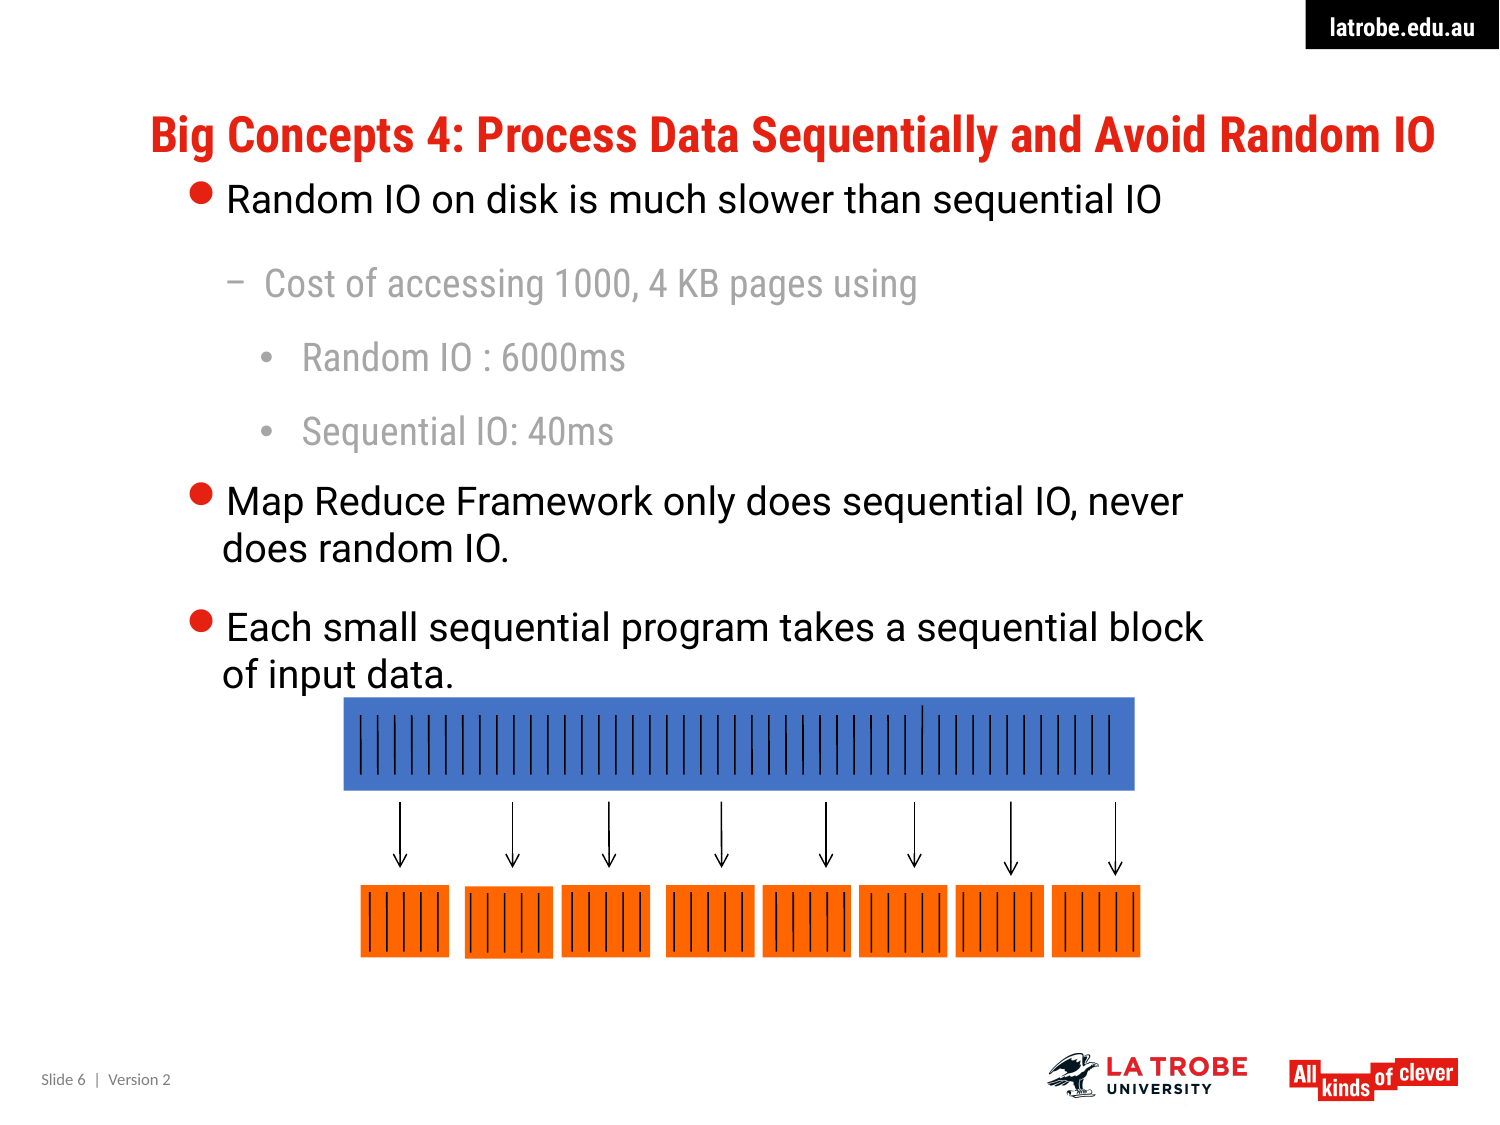

# Big Concepts 4: Process Data Sequentially and Avoid Random IO
Random IO on disk is much slower than sequential IO
Cost of accessing 1000, 4 KB pages using
Random IO : 6000ms
Sequential IO: 40ms
Map Reduce Framework only does sequential IO, never does random IO.
Each small sequential program takes a sequential block of input data.